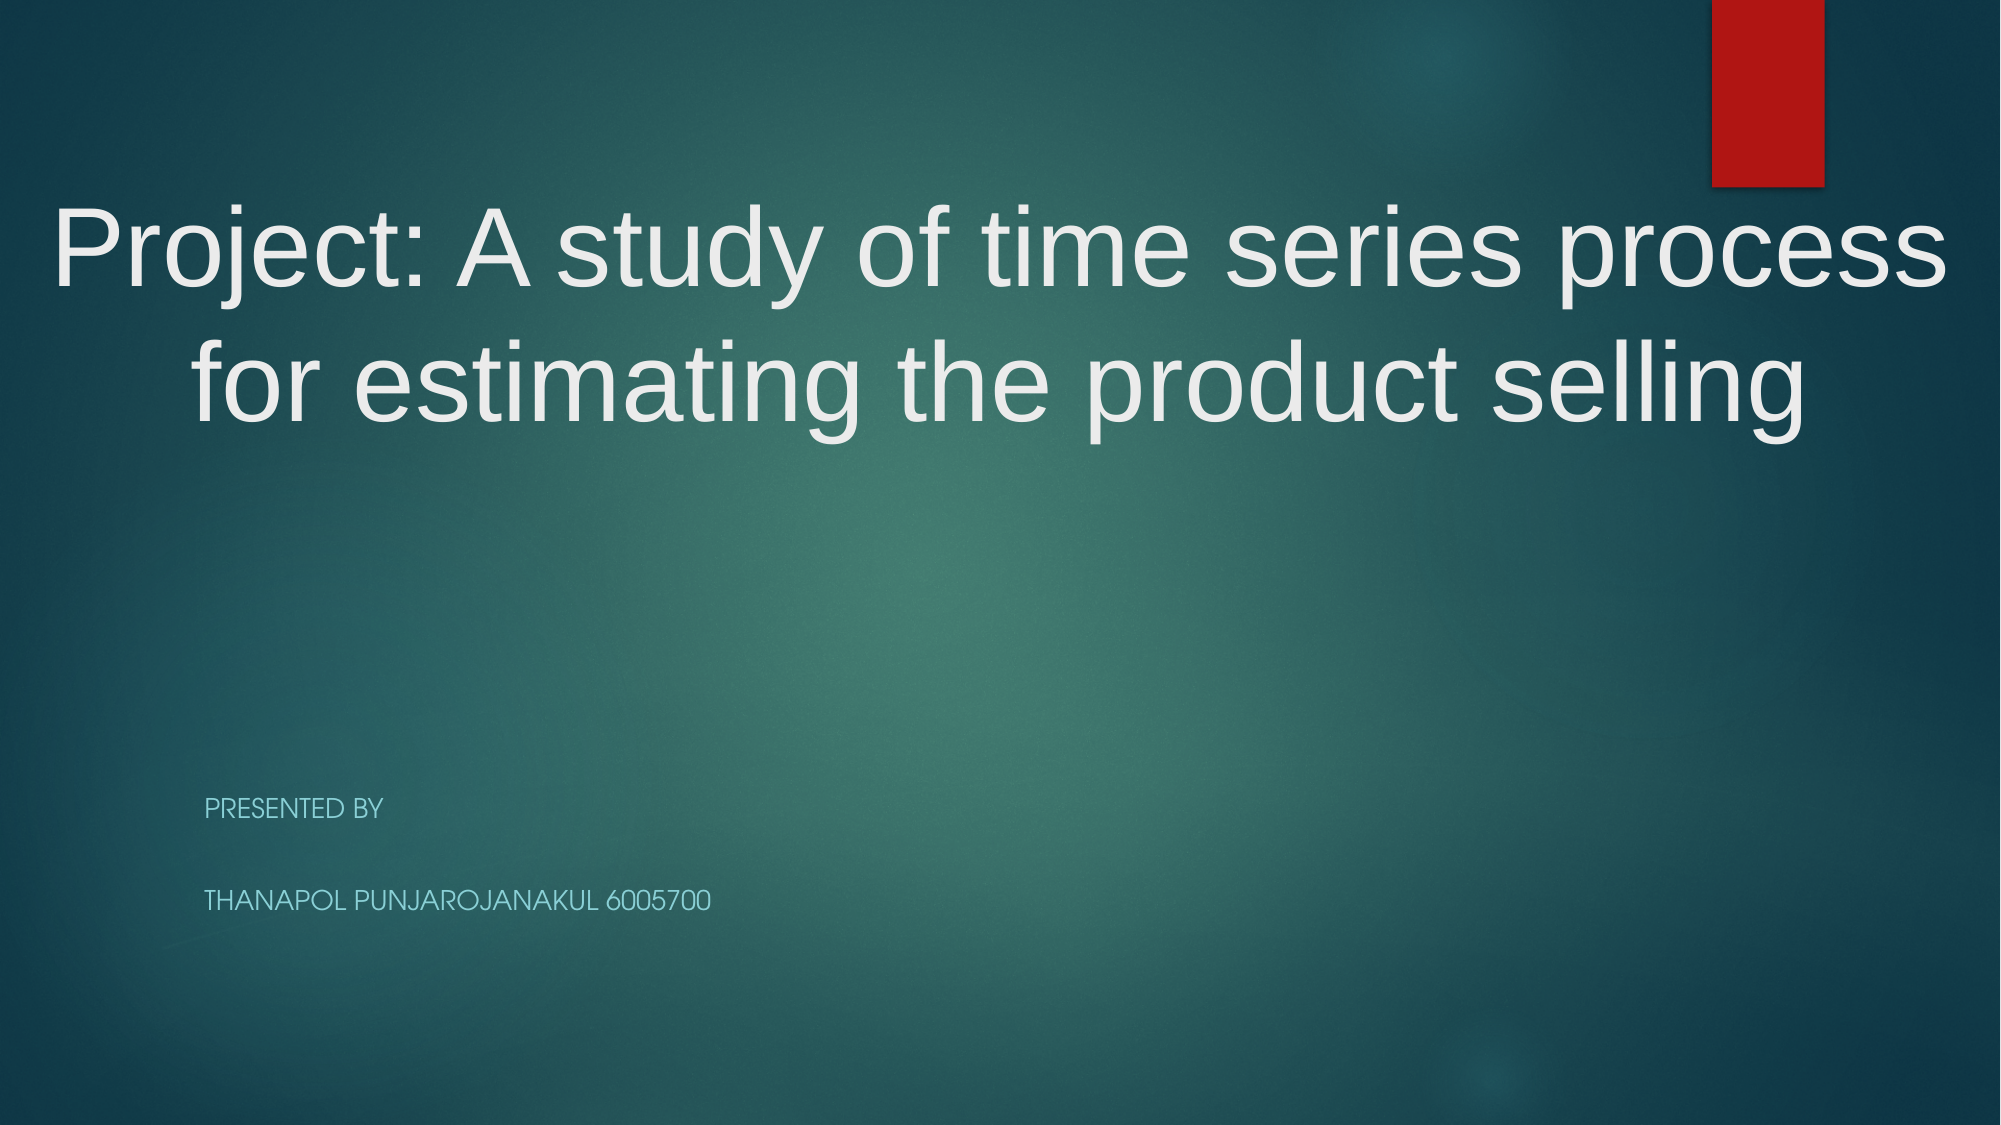

# Project: A study of time series process for estimating the product selling
PresentED by

Thanapol Punjarojanakul 6005700